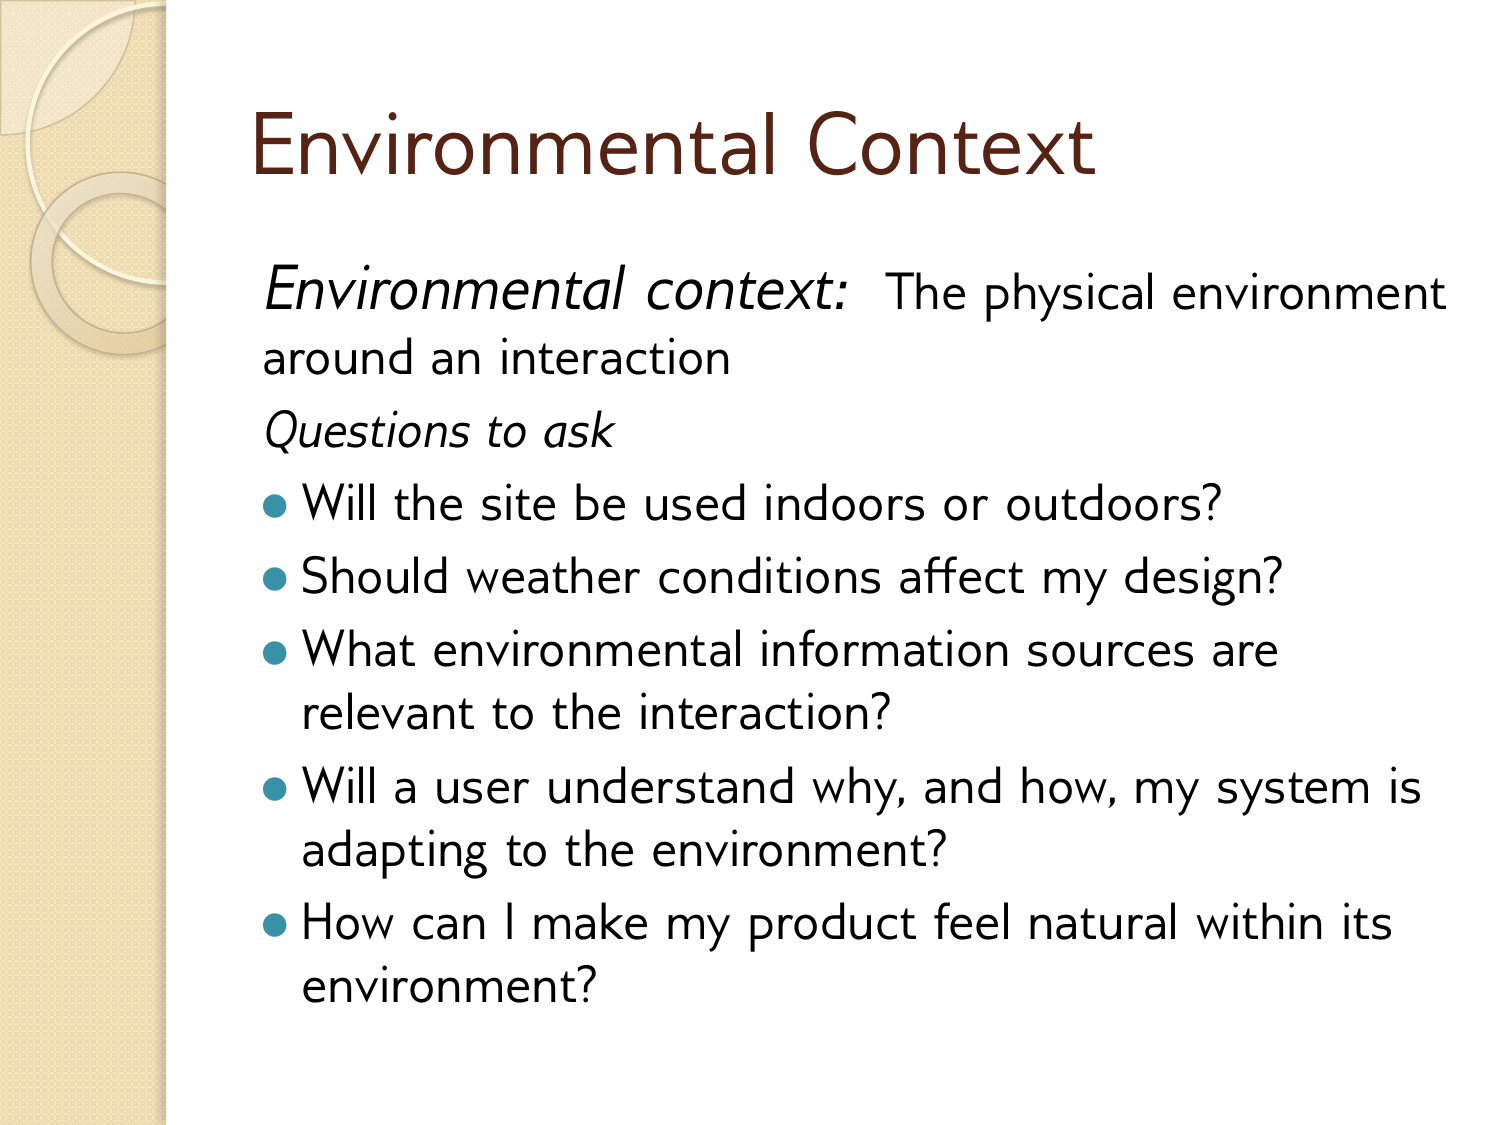

# Environmental Context
Environmental context:  The physical environment around an interaction
Questions to ask
Will the site be used indoors or outdoors?
Should weather conditions affect my design?
What environmental information sources are relevant to the interaction?
Will a user understand why, and how, my system is adapting to the environment?
How can I make my product feel natural within its environment?